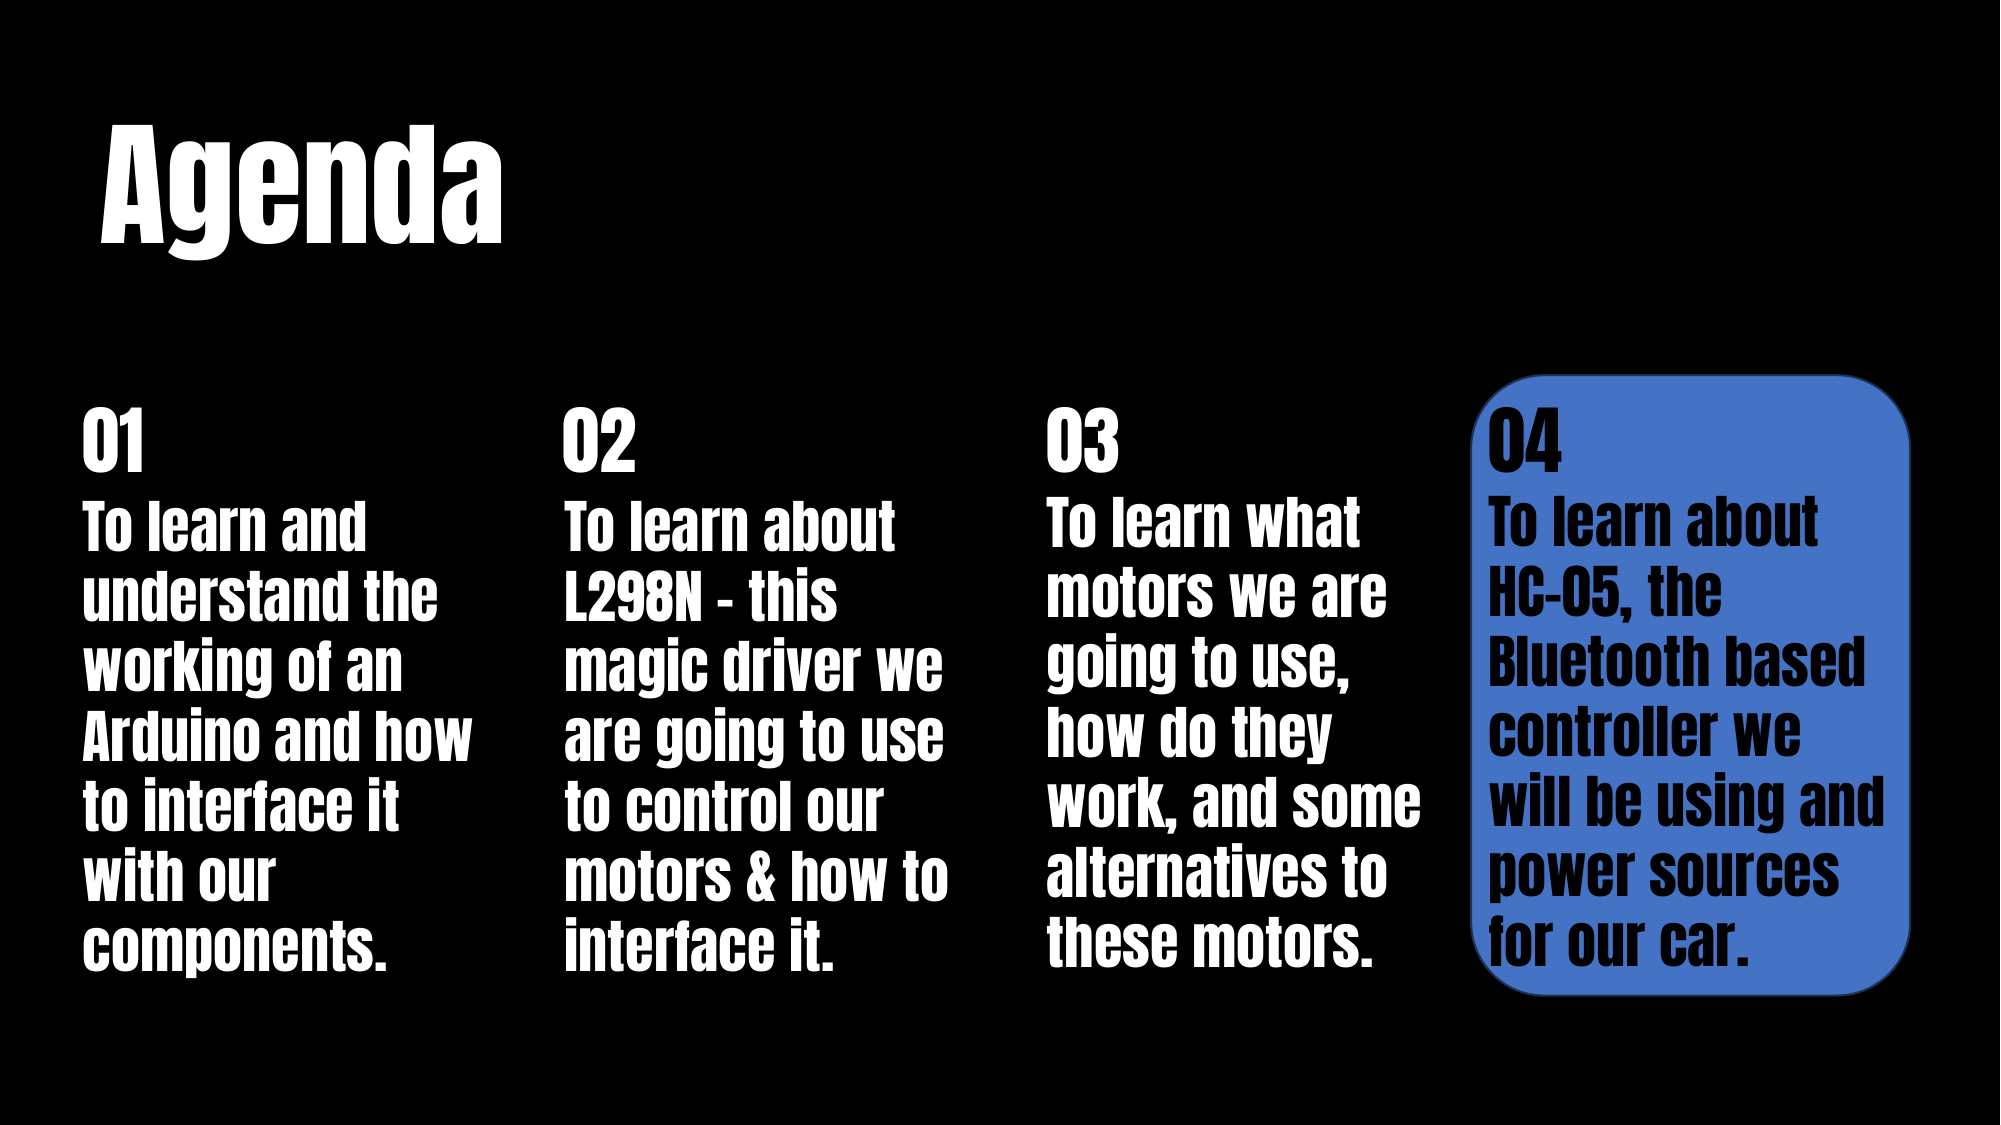

Agenda

04
03
01
02
To learn about HC-05, the Bluetooth based controller we will be using and power sources for our car.
To learn what motors we are going to use, how do they work, and some alternatives to these motors.
To learn about L298N – this magic driver we are going to use to control our motors & how to interface it.
To learn and understand the working of an Arduino and how to interface it with our components.